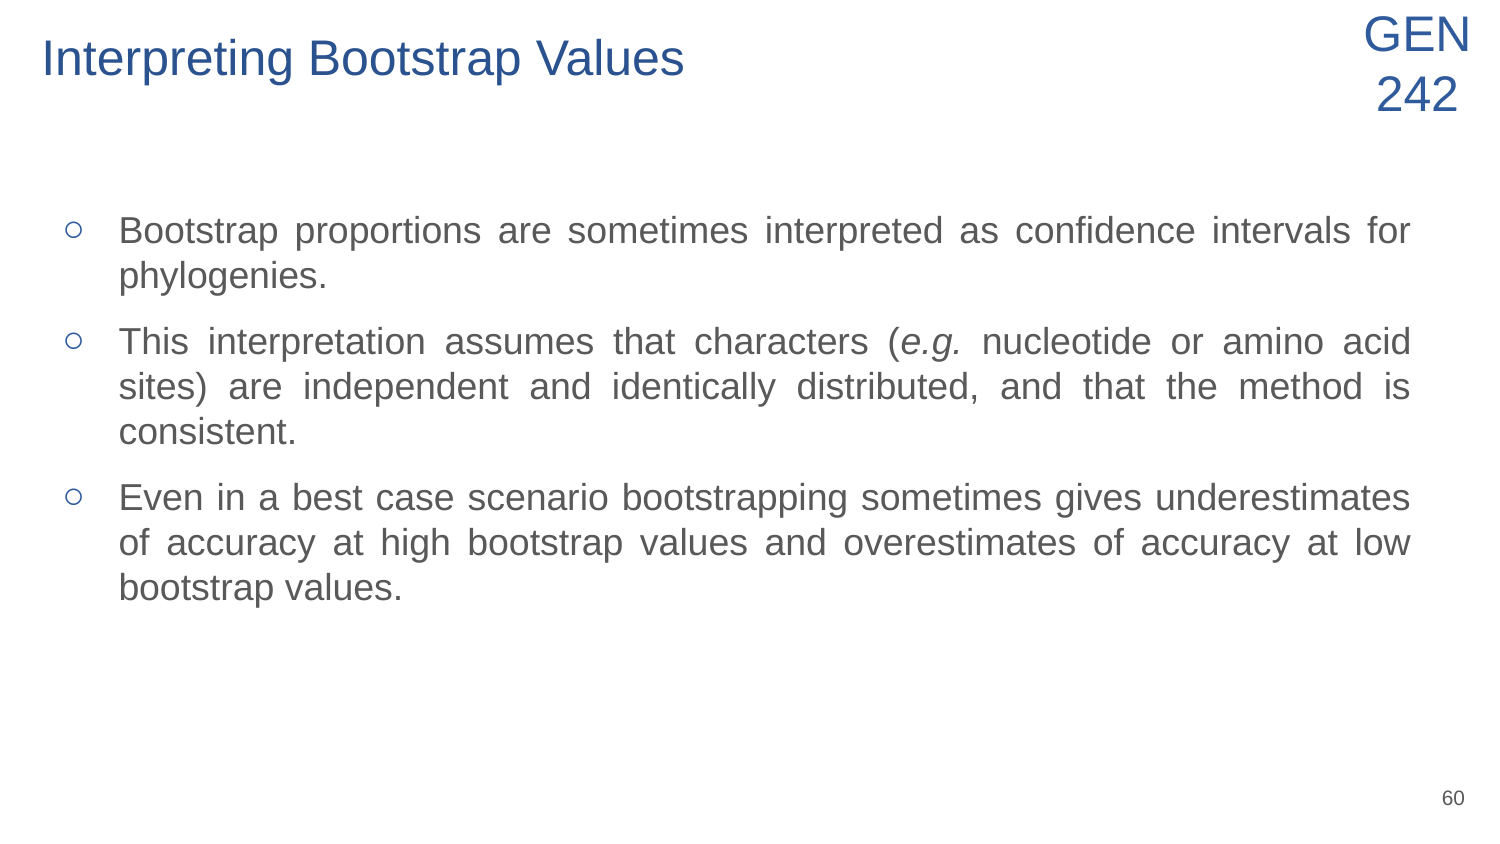

# Interpreting Bootstrap Values
Bootstrap proportions are sometimes interpreted as confidence intervals for phylogenies.
This interpretation assumes that characters (e.g. nucleotide or amino acid sites) are independent and identically distributed, and that the method is consistent.
Even in a best case scenario bootstrapping sometimes gives underestimates of accuracy at high bootstrap values and overestimates of accuracy at low bootstrap values.
60